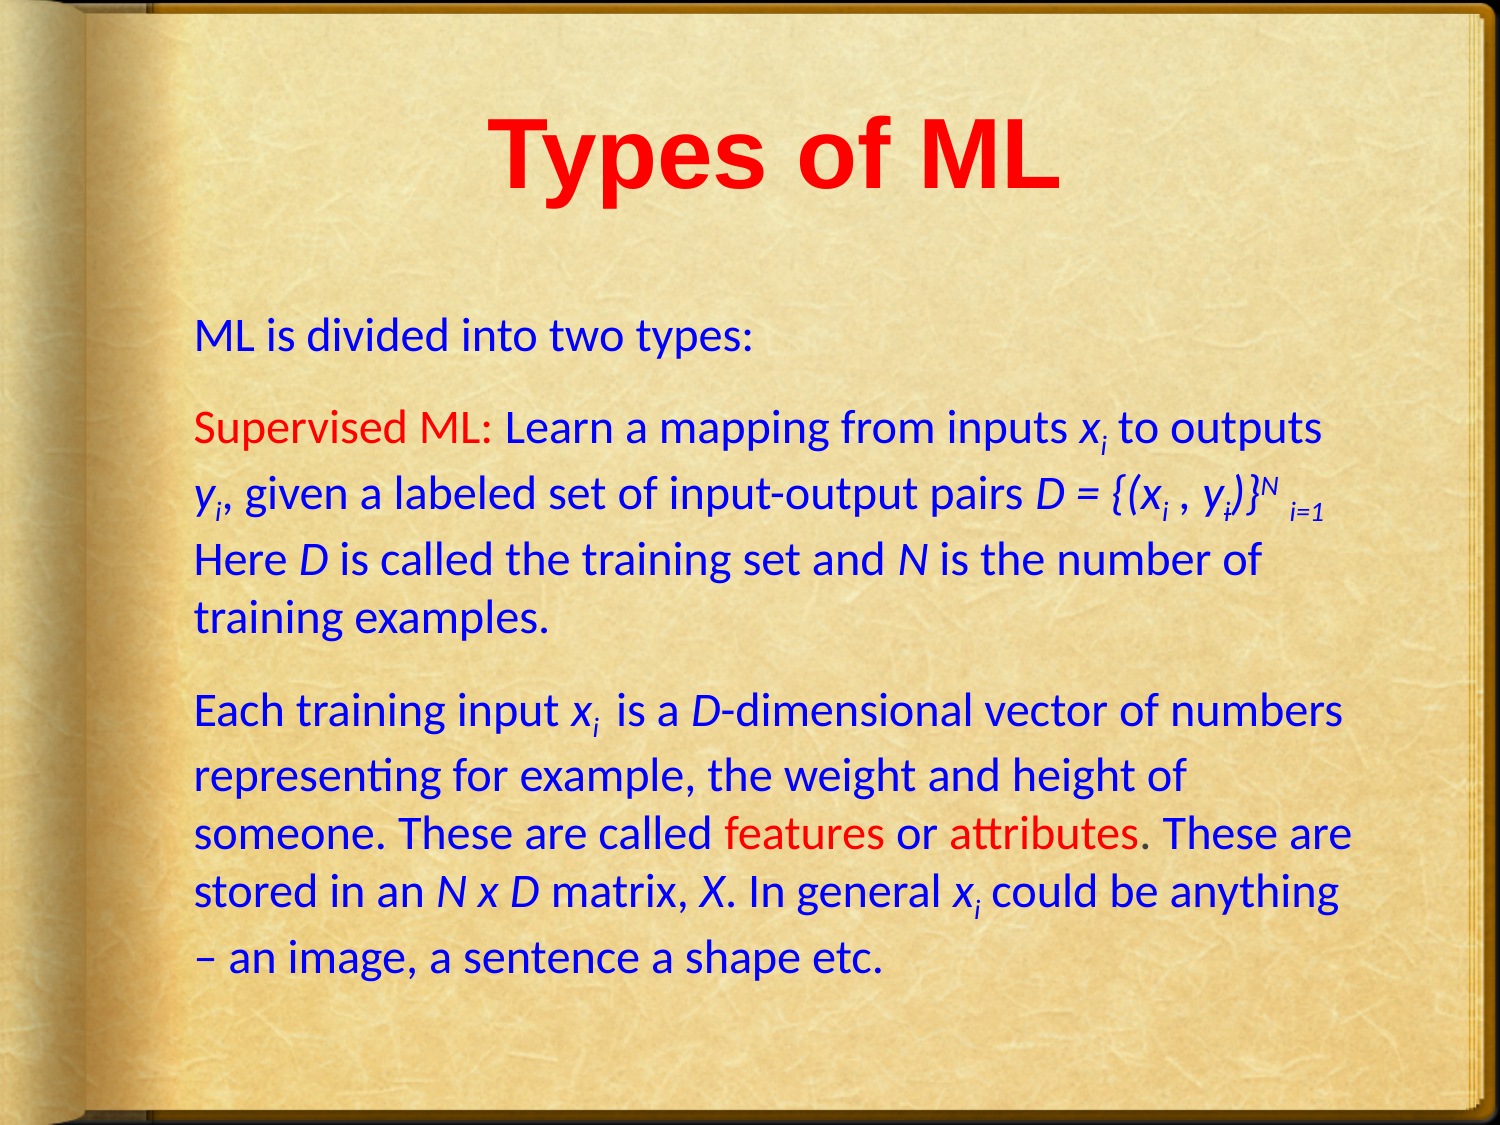

# Types of ML
ML is divided into two types:
Supervised ML: Learn a mapping from inputs xi to outputs yi, given a labeled set of input-output pairs D = {(xi , yi)}N i=1  Here D is called the training set and N is the number of training examples.
Each training input xi  is a D-dimensional vector of numbers representing for example, the weight and height of someone. These are called features or attributes. These are stored in an N x D matrix, X. In general xi could be anything – an image, a sentence a shape etc.